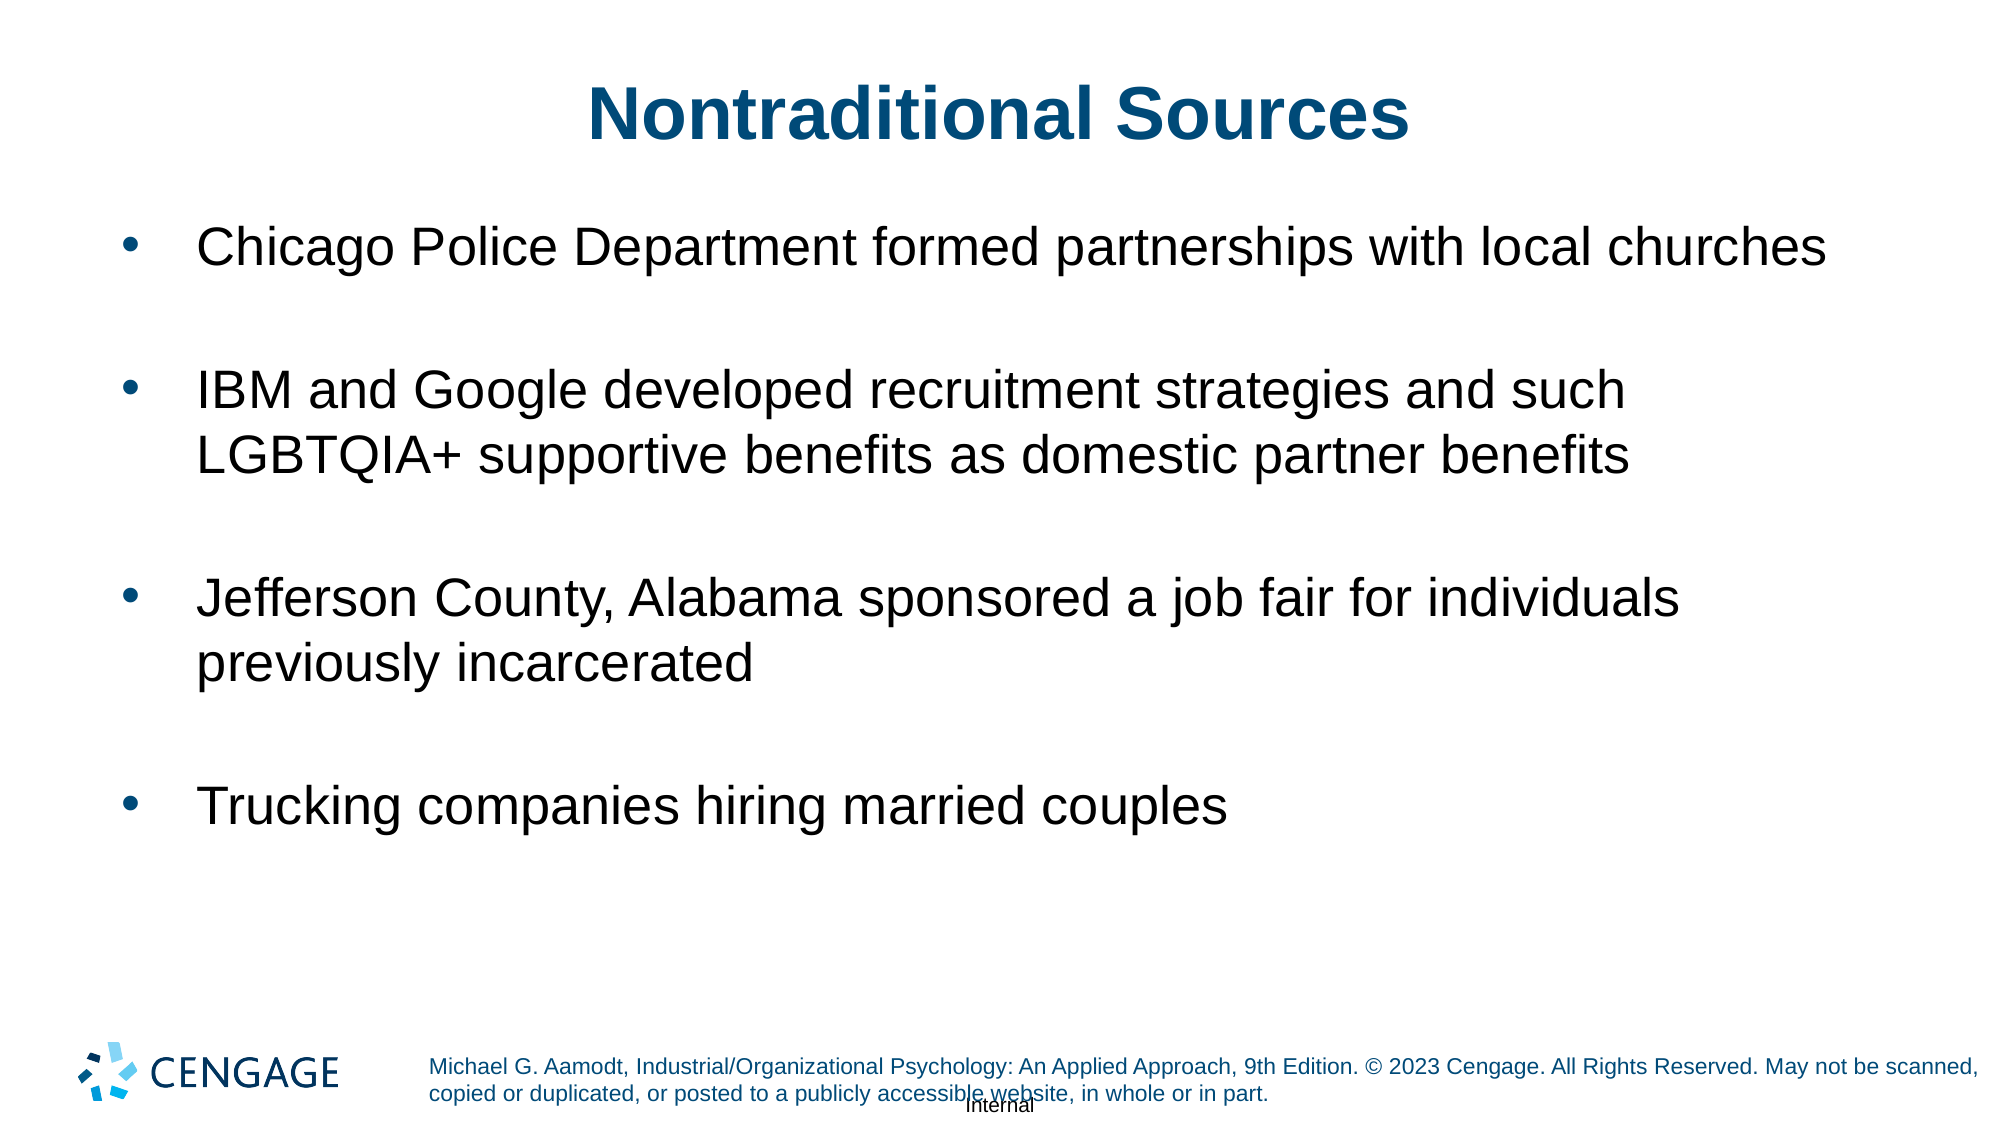

# Nontraditional Sources
Chicago Police Department formed partnerships with local churches
IBM and Google developed recruitment strategies and such LGBTQIA+ supportive benefits as domestic partner benefits
Jefferson County, Alabama sponsored a job fair for individuals previously incarcerated
Trucking companies hiring married couples